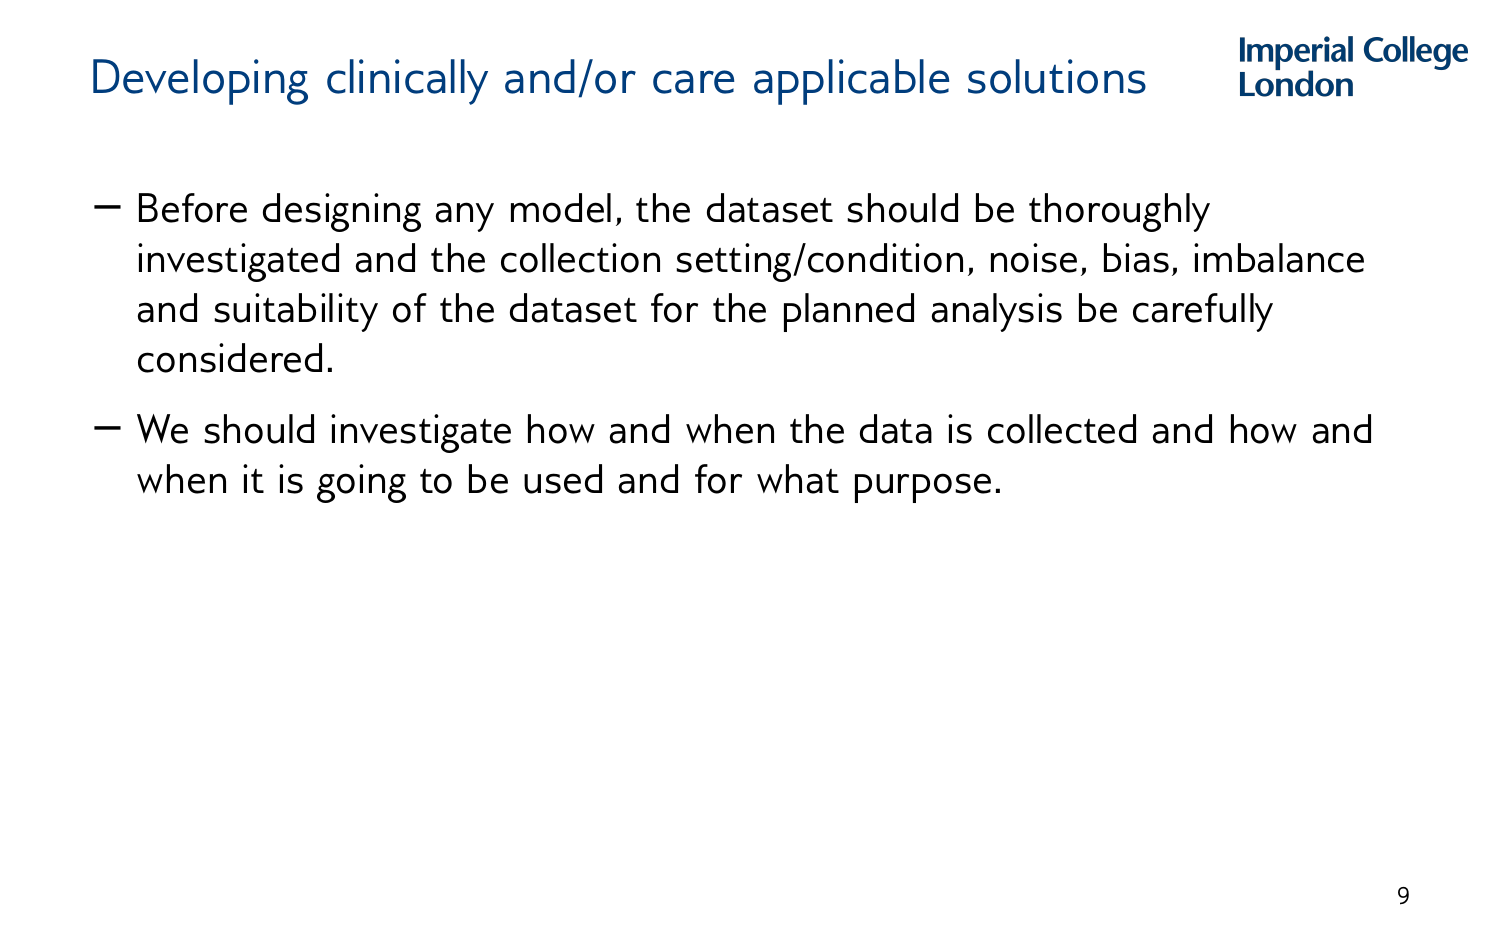

# Developing clinically and/or care applicable solutions
Before designing any model, the dataset should be thoroughly investigated and the collection setting/condition, noise, bias, imbalance and suitability of the dataset for the planned analysis be carefully considered.
We should investigate how and when the data is collected and how and when it is going to be used and for what purpose.
9